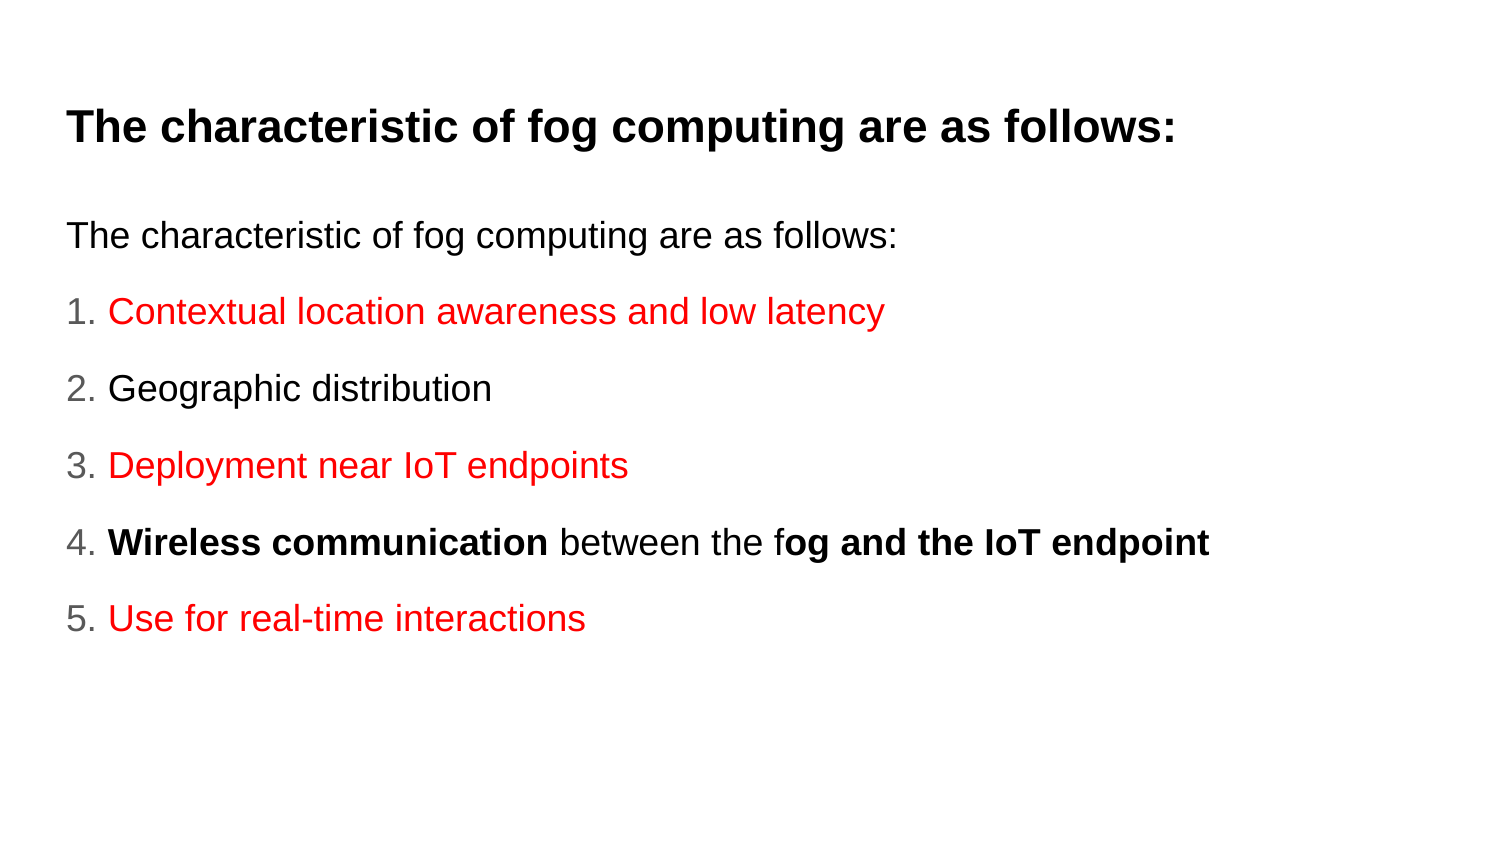

# The characteristic of fog computing are as follows:
The characteristic of fog computing are as follows:
1. Contextual location awareness and low latency
2. Geographic distribution
3. Deployment near IoT endpoints
4. Wireless communication between the fog and the IoT endpoint
5. Use for real-time interactions